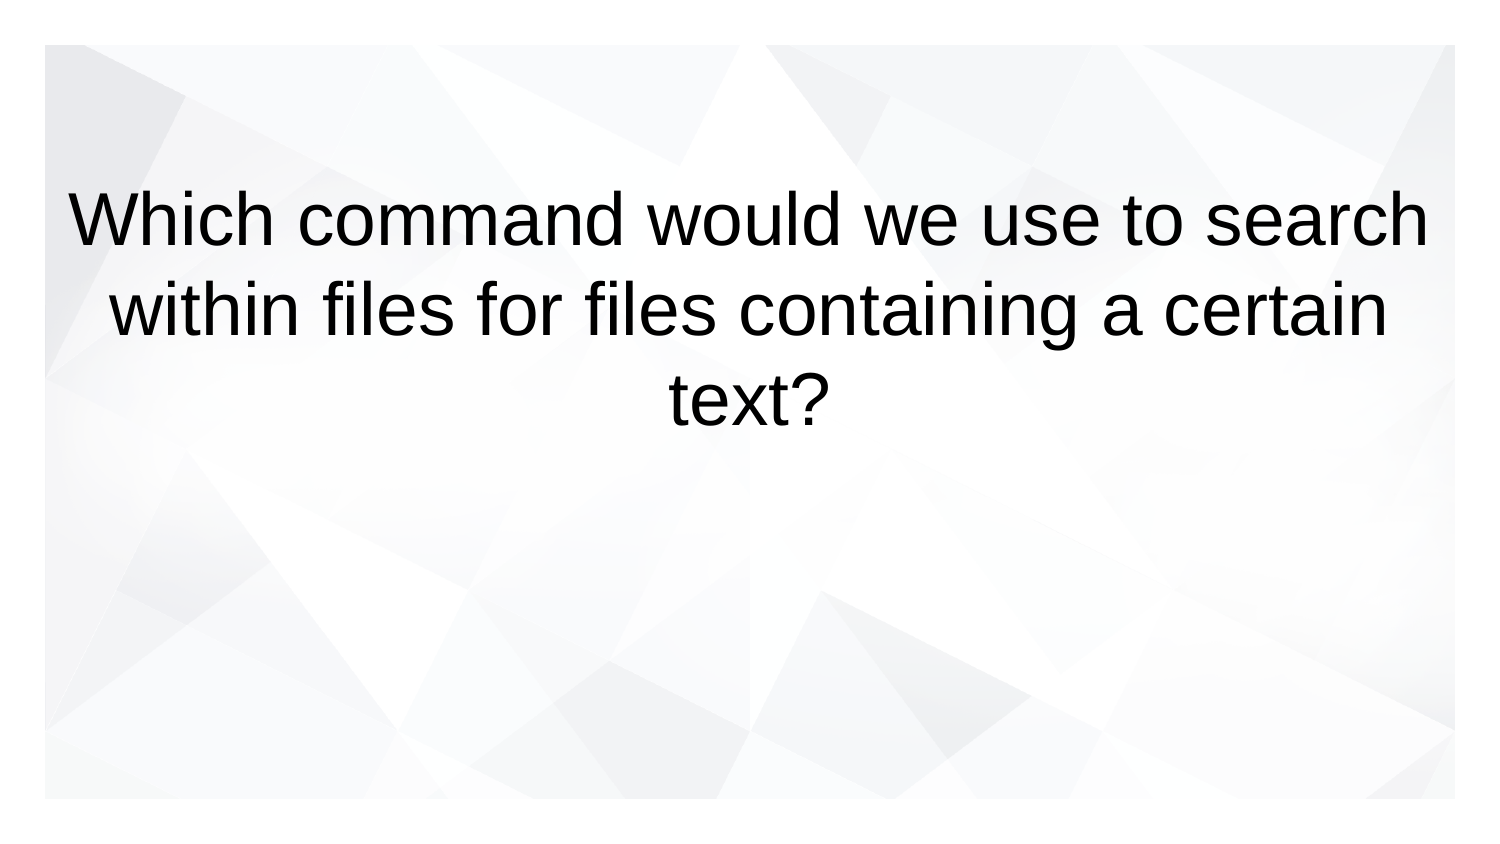

# Which command would we use to search within files for files containing a certain text?